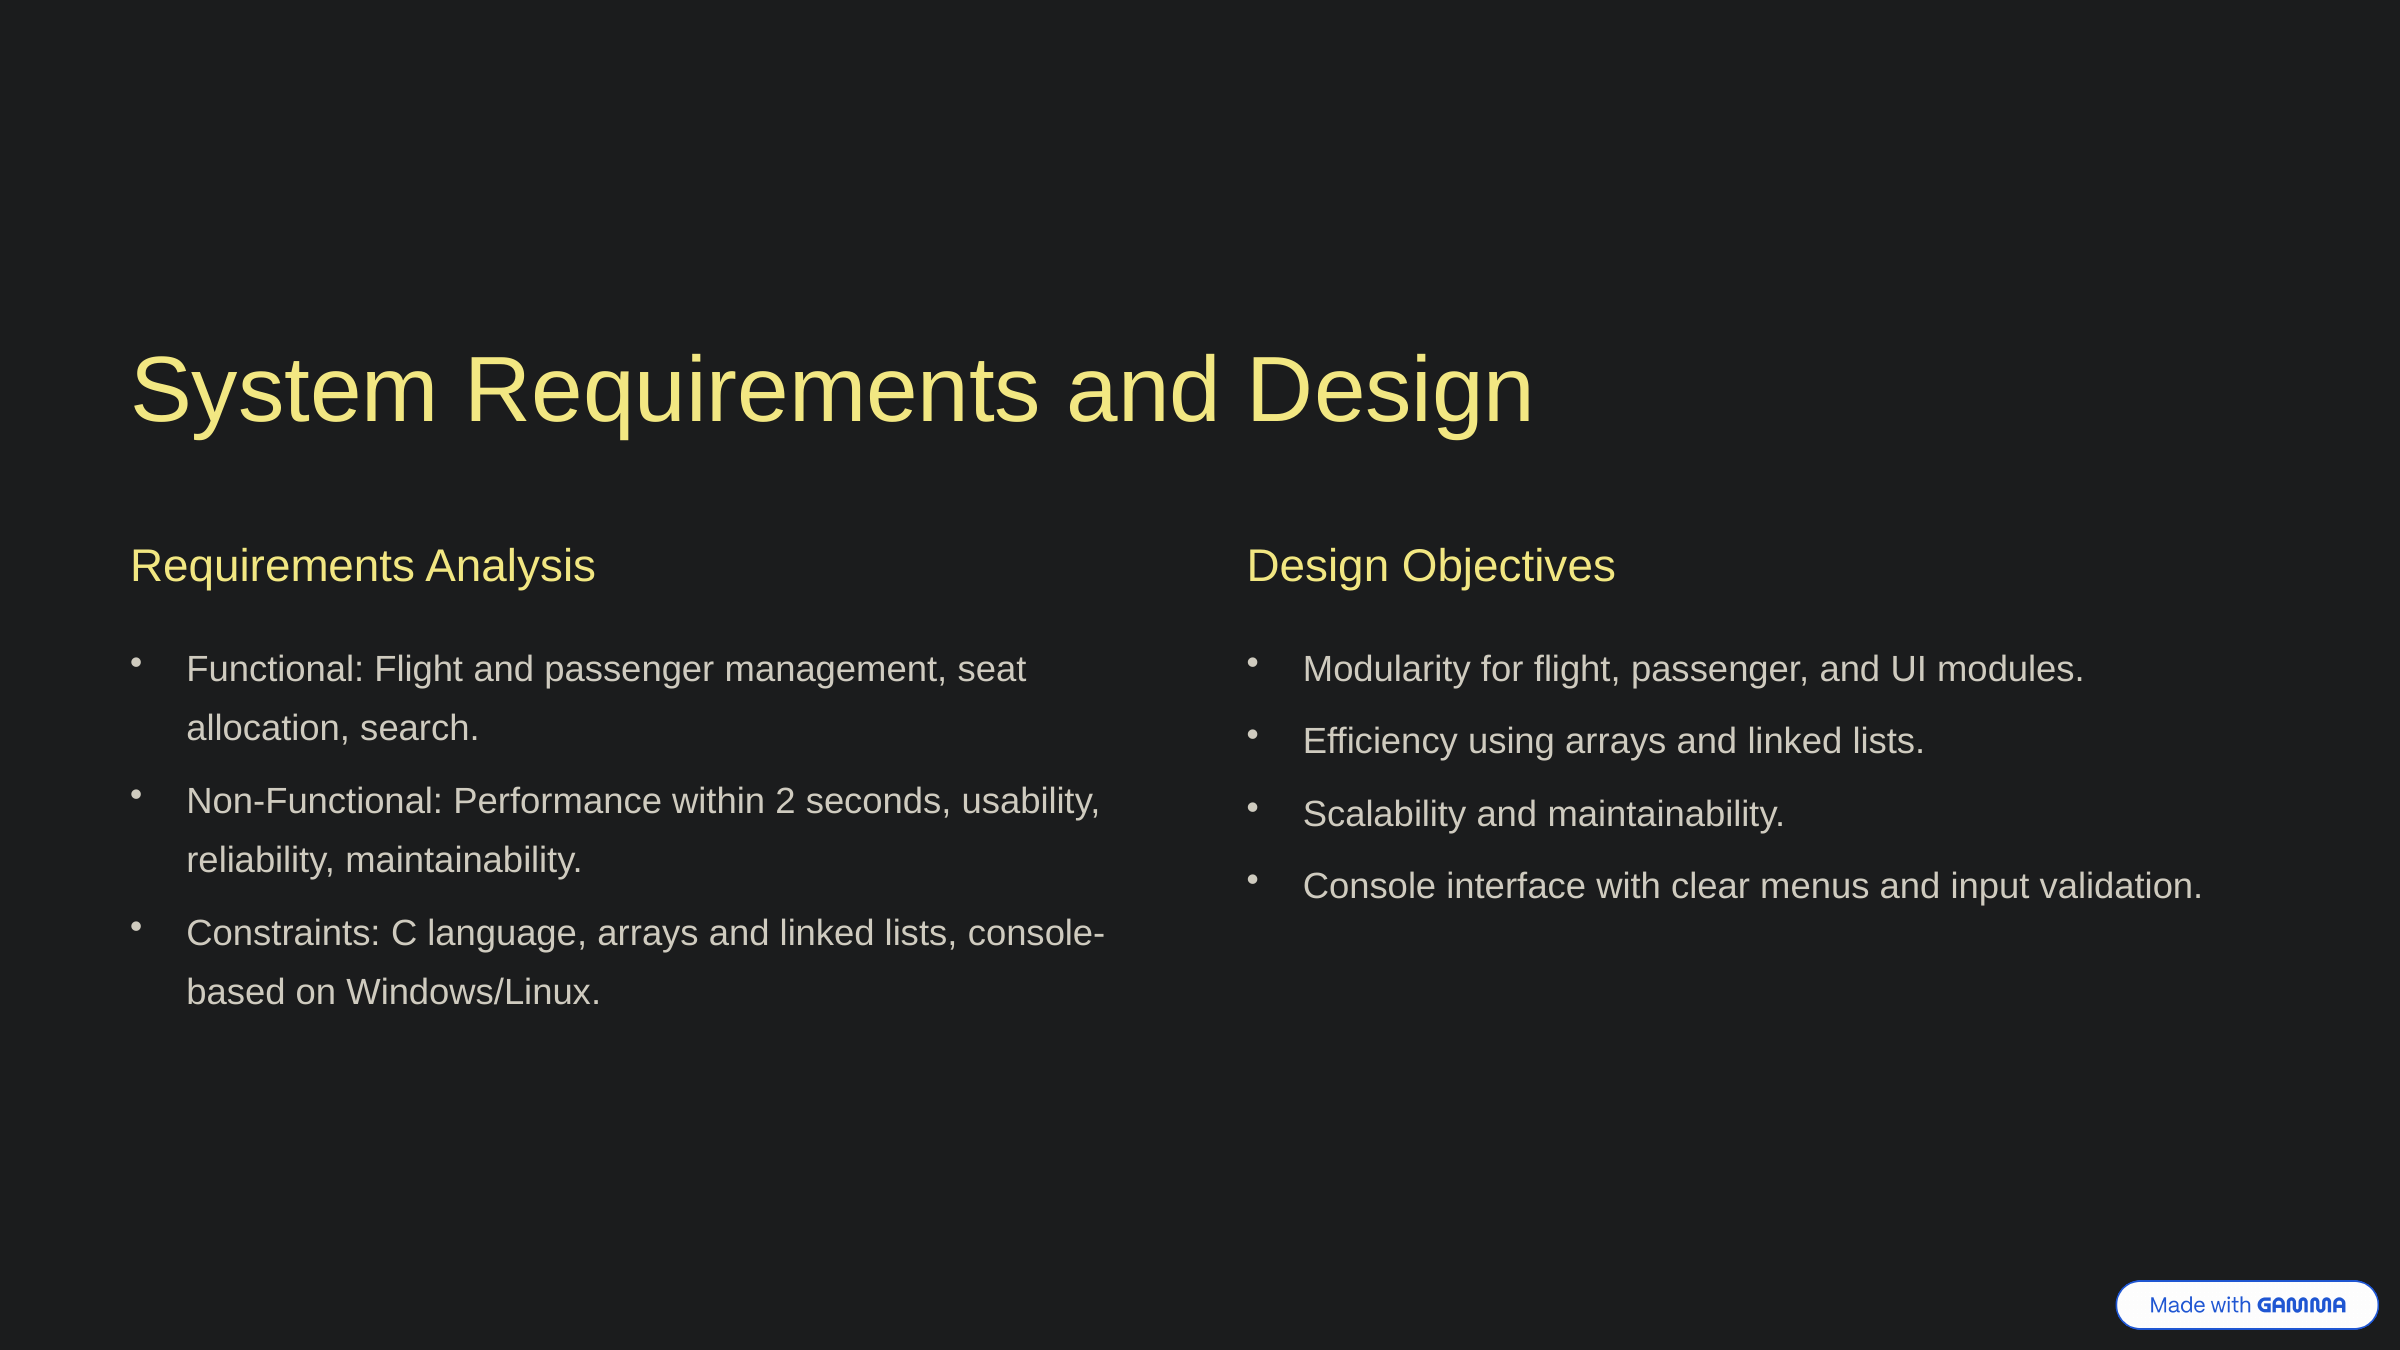

System Requirements and Design
Requirements Analysis
Design Objectives
Functional: Flight and passenger management, seat allocation, search.
Modularity for flight, passenger, and UI modules.
Efficiency using arrays and linked lists.
Non-Functional: Performance within 2 seconds, usability, reliability, maintainability.
Scalability and maintainability.
Console interface with clear menus and input validation.
Constraints: C language, arrays and linked lists, console-based on Windows/Linux.